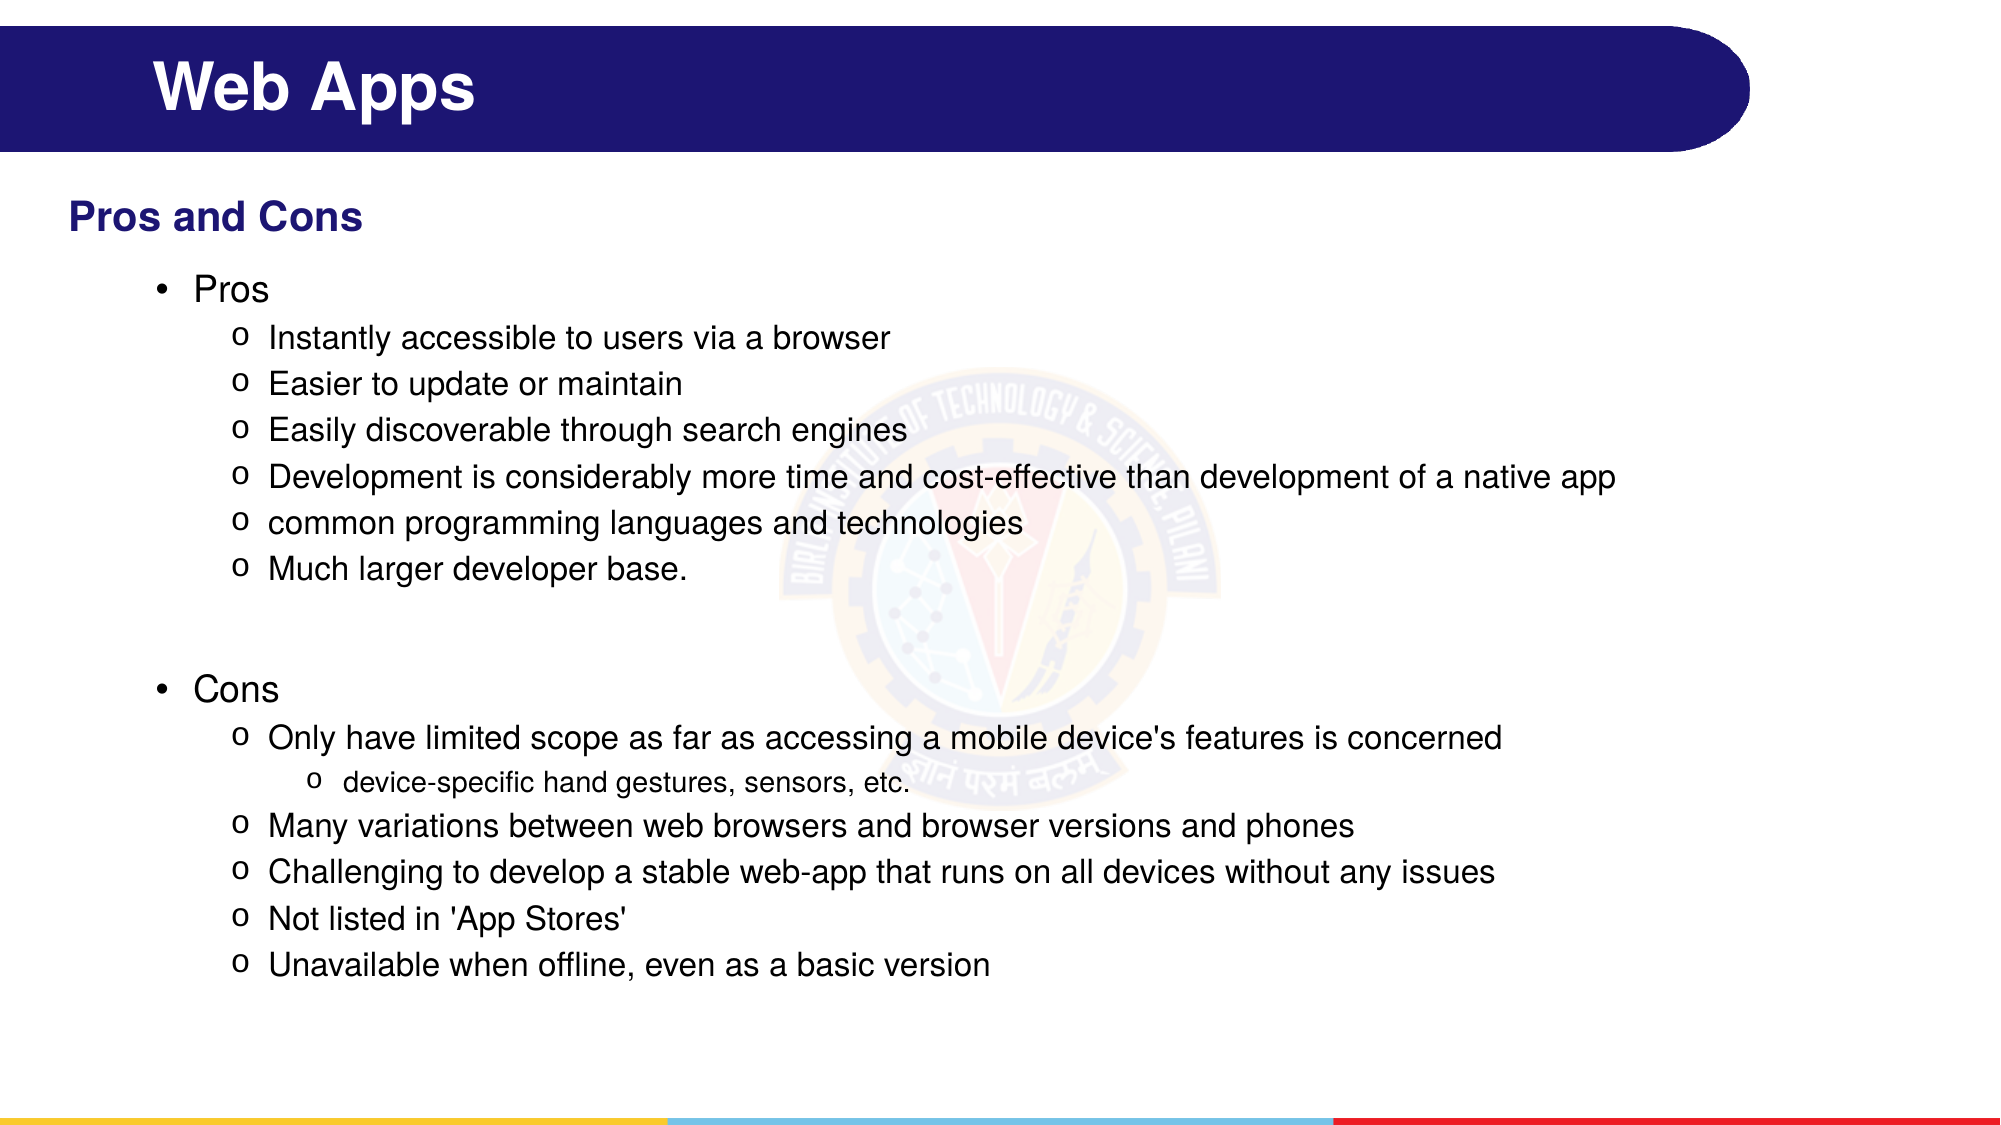

# Web Apps
Pros and Cons

Pros
Instantly accessible to users via a browser
Easier to update or maintain
Easily discoverable through search engines
Development is considerably more time and cost-effective than development of a native app
common programming languages and technologies
Much larger developer base.

Cons
Only have limited scope as far as accessing a mobile device's features is concerned
device-specific hand gestures, sensors, etc.
Many variations between web browsers and browser versions and phones
Challenging to develop a stable web-app that runs on all devices without any issues
Not listed in 'App Stores'
Unavailable when offline, even as a basic version